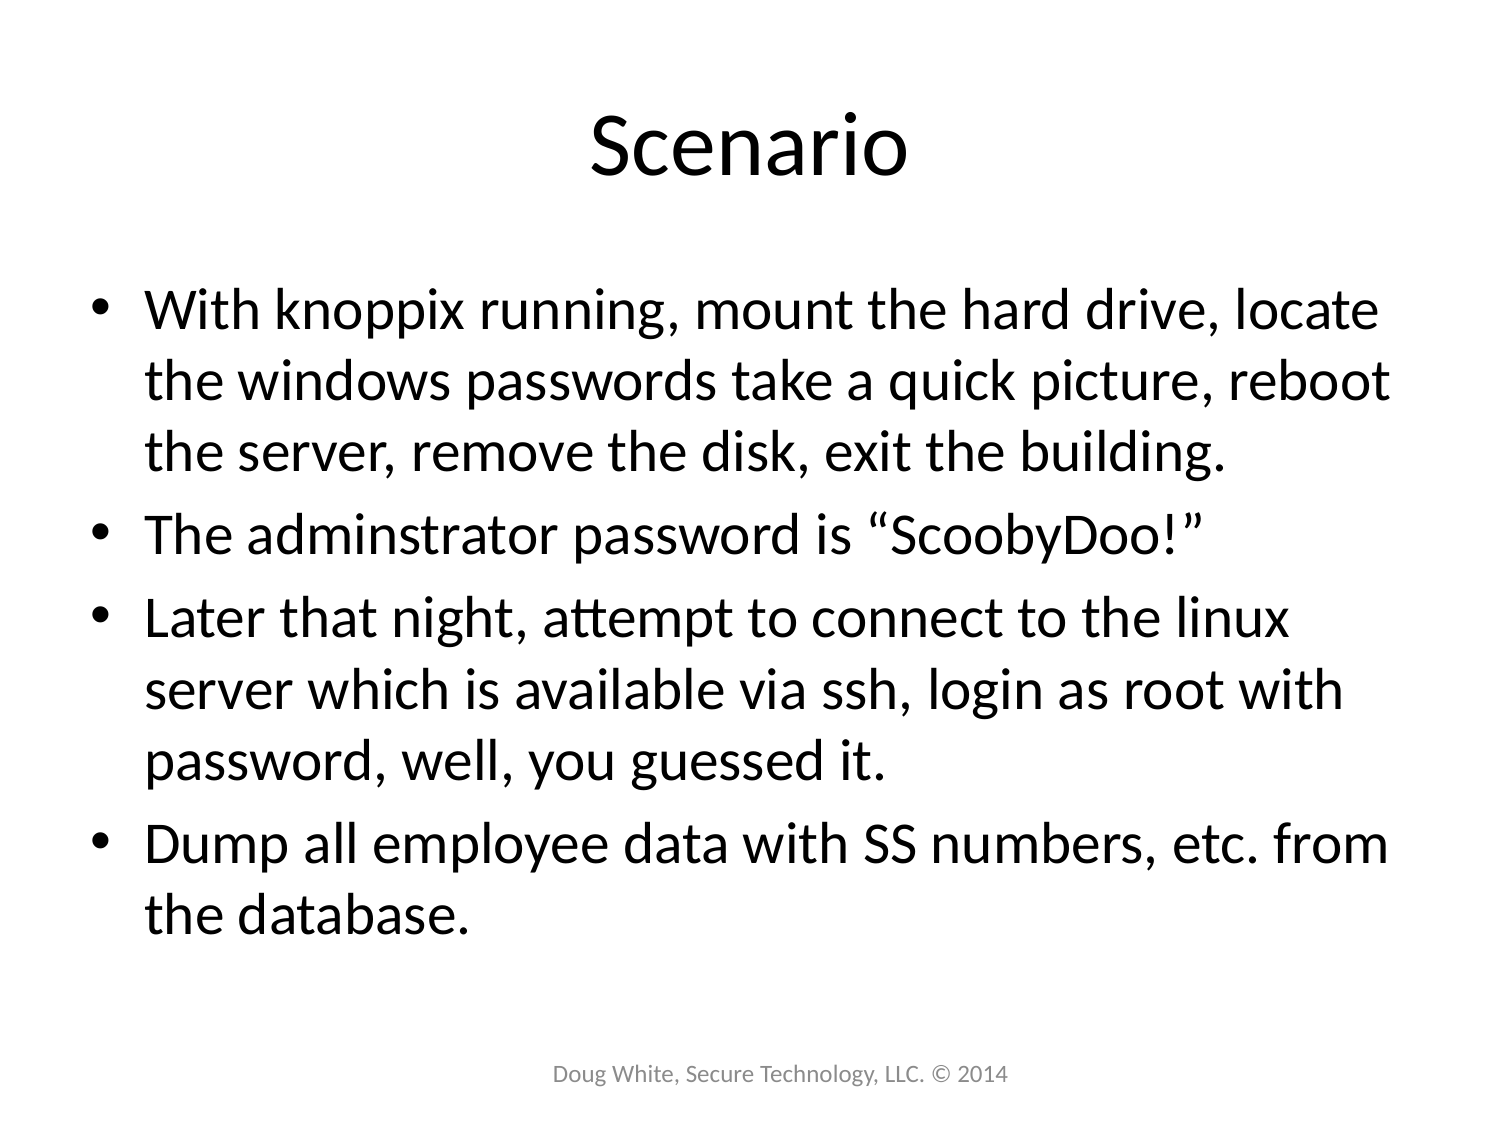

# Scenario
With knoppix running, mount the hard drive, locate the windows passwords take a quick picture, reboot the server, remove the disk, exit the building.
The adminstrator password is “ScoobyDoo!”
Later that night, attempt to connect to the linux server which is available via ssh, login as root with password, well, you guessed it.
Dump all employee data with SS numbers, etc. from the database.
Doug White, Secure Technology, LLC. © 2014